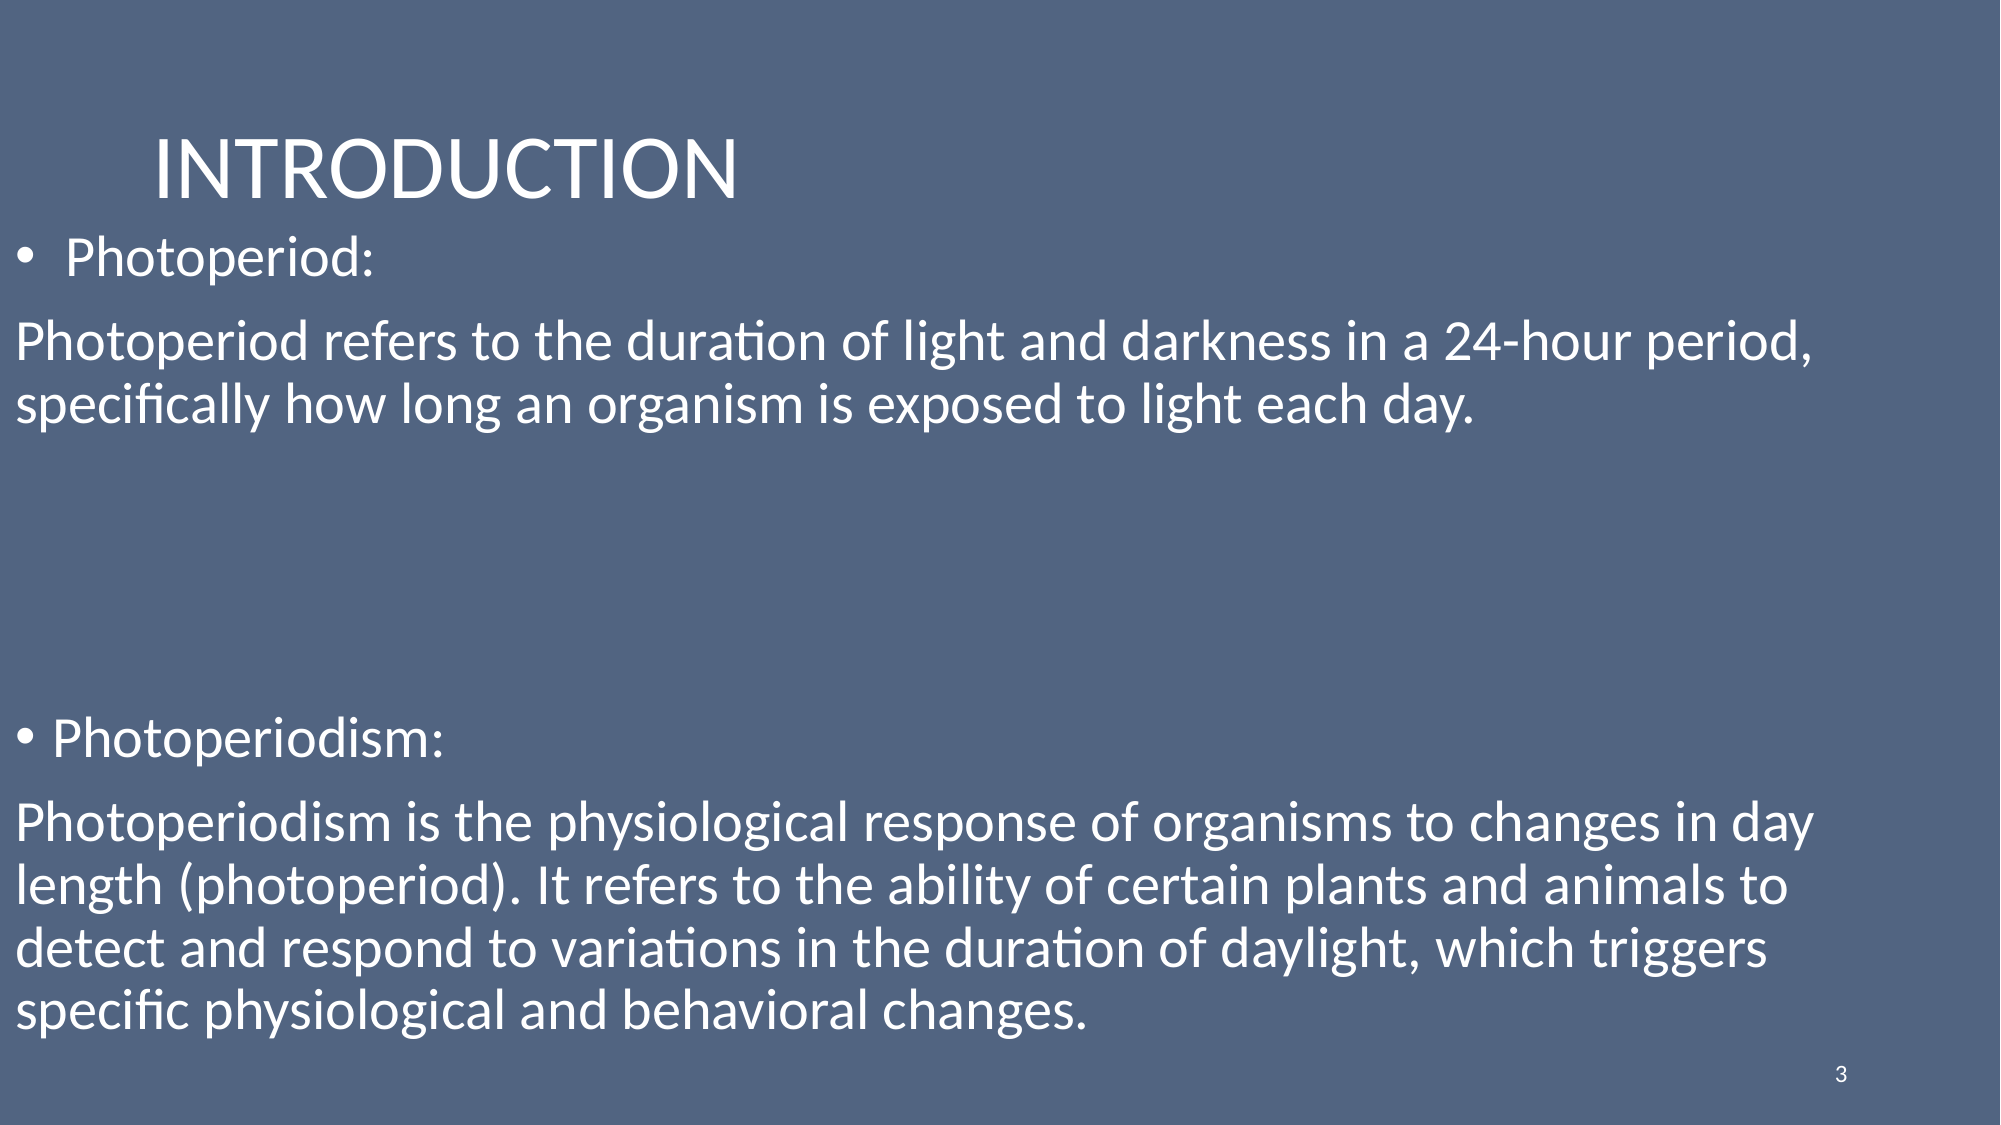

# INTRODUCTION
 Photoperiod:
Photoperiod refers to the duration of light and darkness in a 24-hour period, specifically how long an organism is exposed to light each day.

Photoperiodism:
Photoperiodism is the physiological response of organisms to changes in day length (photoperiod). It refers to the ability of certain plants and animals to detect and respond to variations in the duration of daylight, which triggers specific physiological and behavioral changes.

3